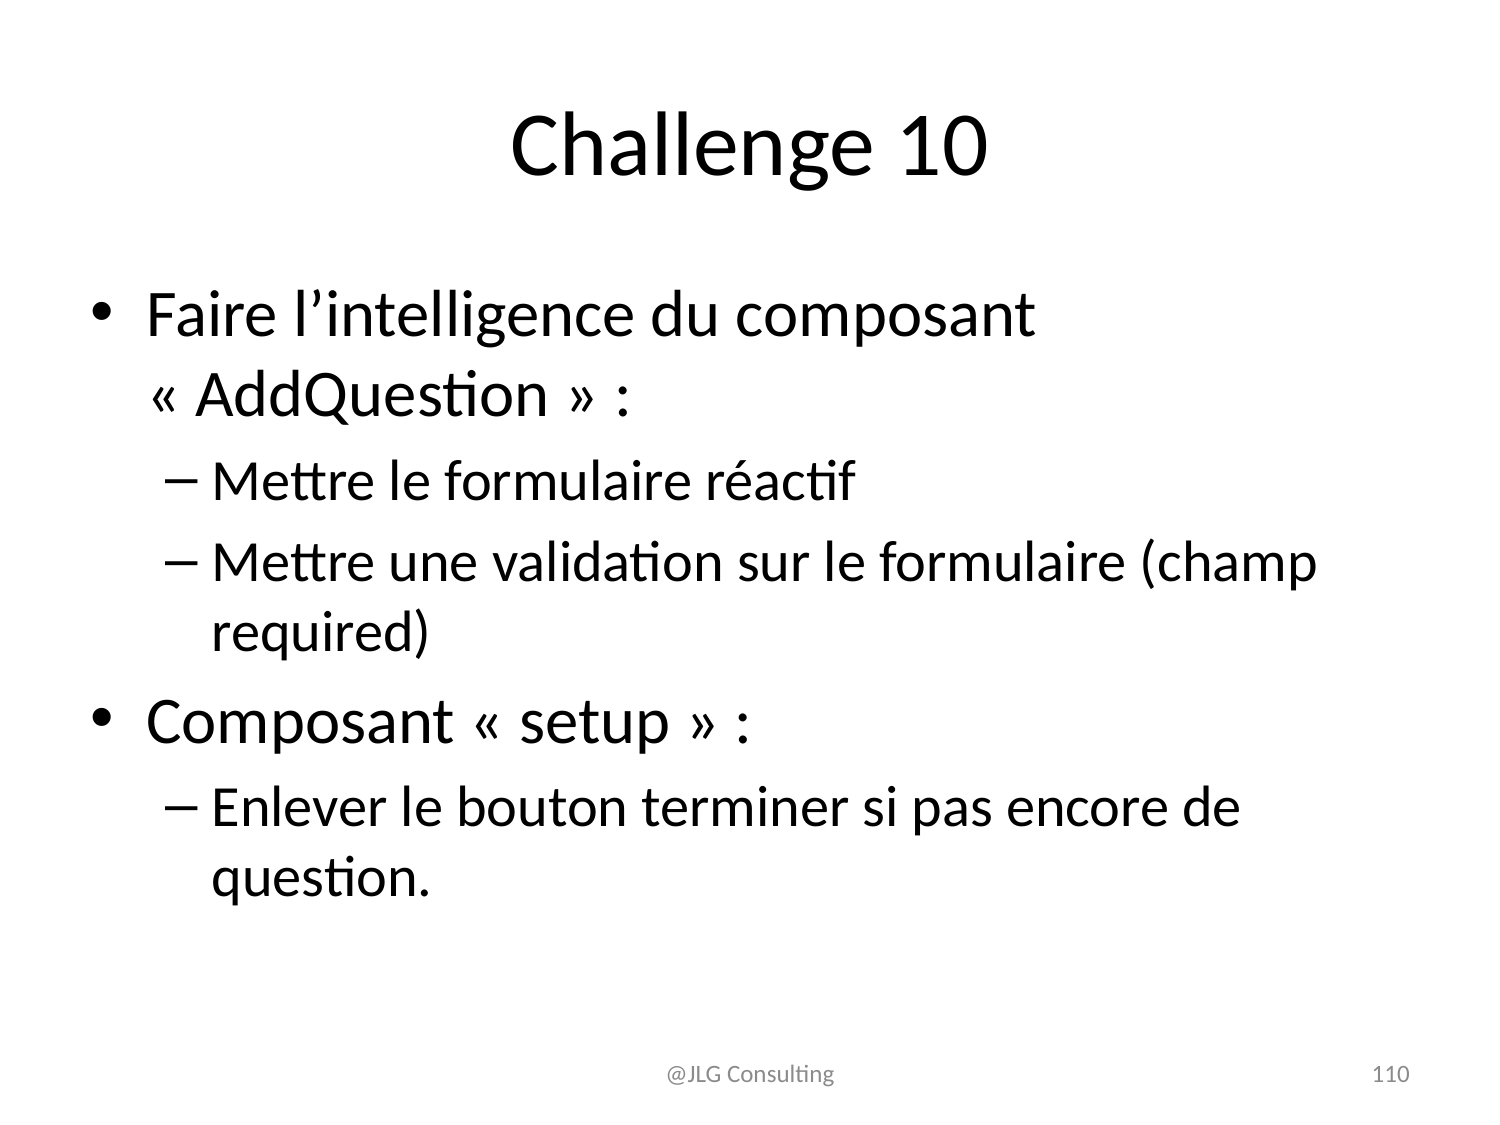

# Challenge 10
Faire l’intelligence du composant « AddQuestion » :
Mettre le formulaire réactif
Mettre une validation sur le formulaire (champ required)
Composant « setup » :
Enlever le bouton terminer si pas encore de question.
@JLG Consulting
110